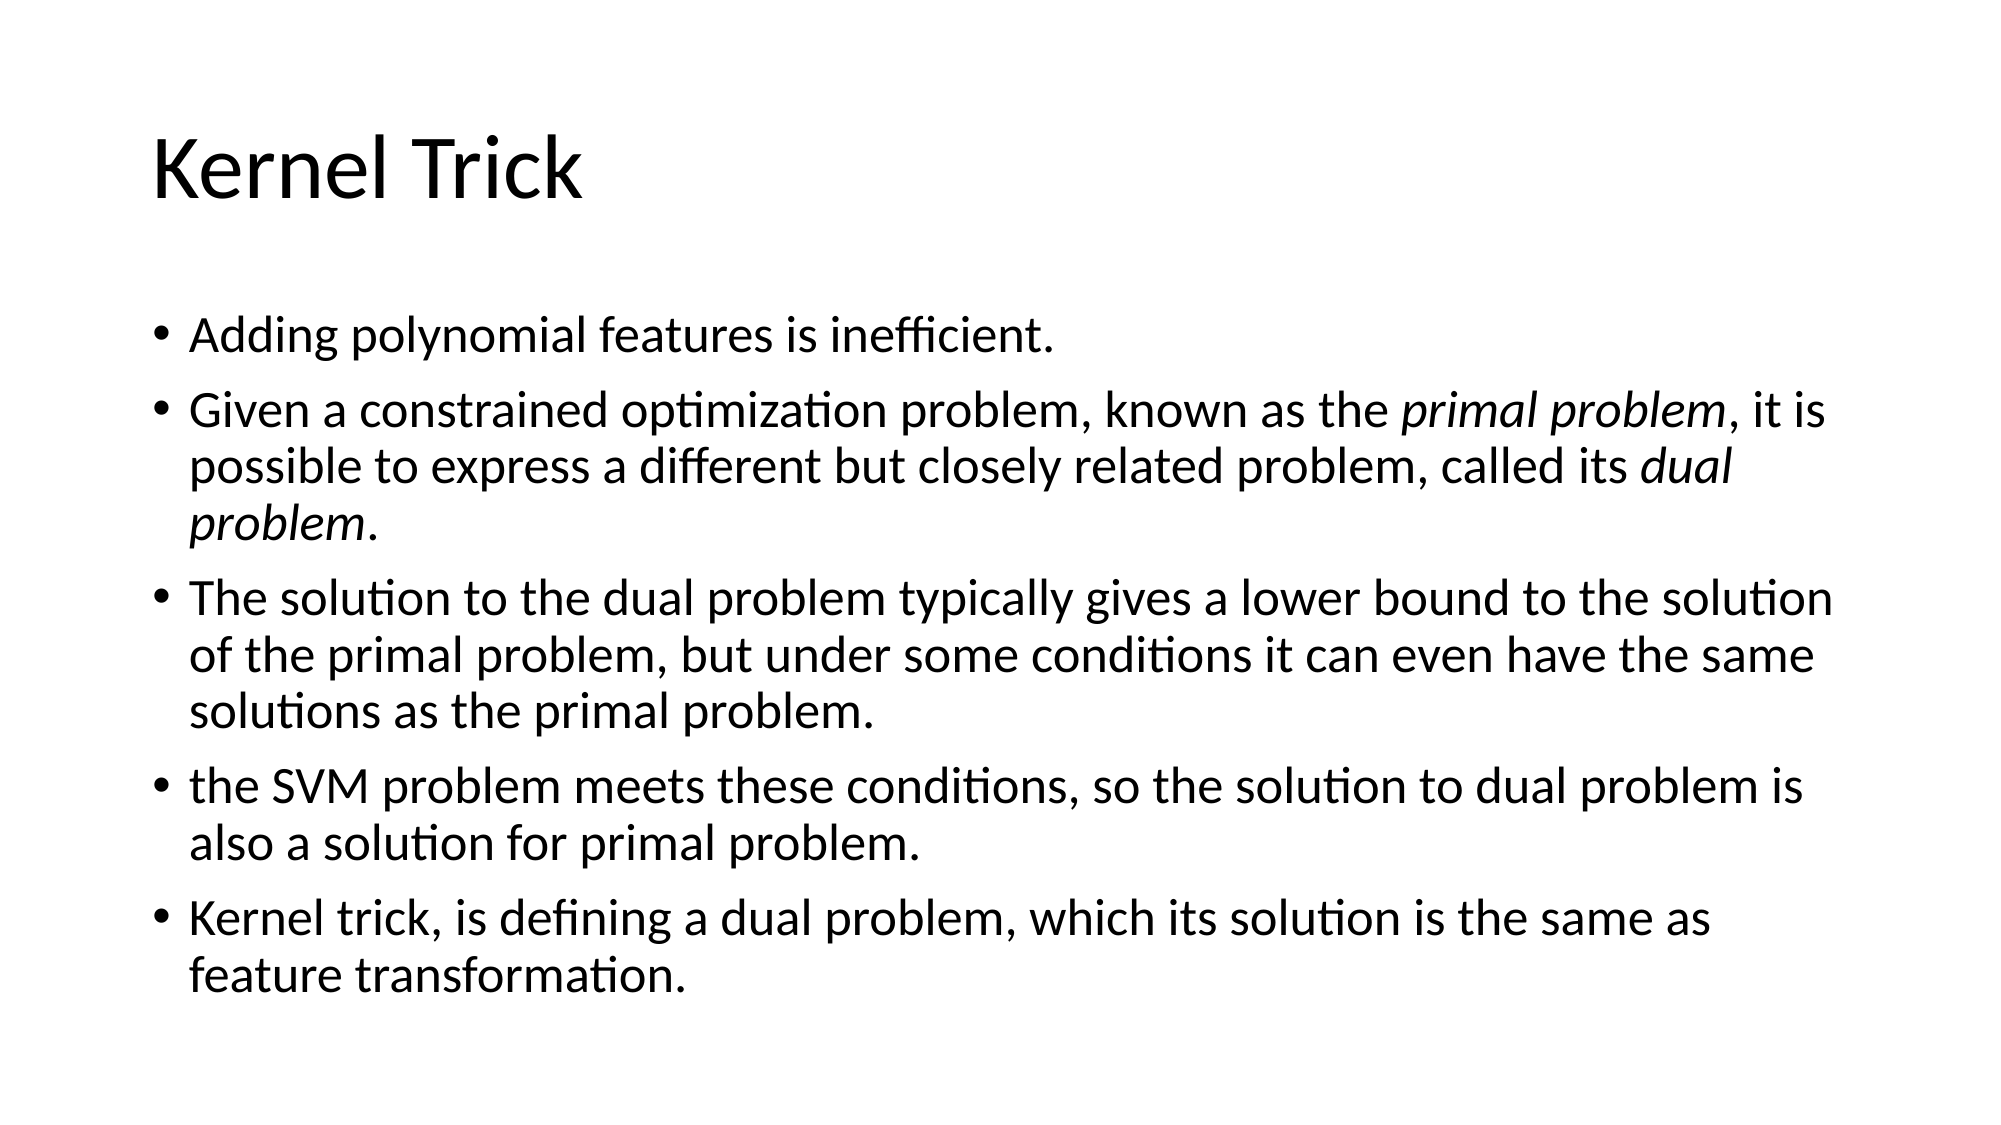

# Kernel Trick
Adding polynomial features is inefficient.
Given a constrained optimization problem, known as the primal problem, it is possible to express a different but closely related problem, called its dual problem.
The solution to the dual problem typically gives a lower bound to the solution of the primal problem, but under some conditions it can even have the same solutions as the primal problem.
the SVM problem meets these conditions, so the solution to dual problem is also a solution for primal problem.
Kernel trick, is defining a dual problem, which its solution is the same as feature transformation.